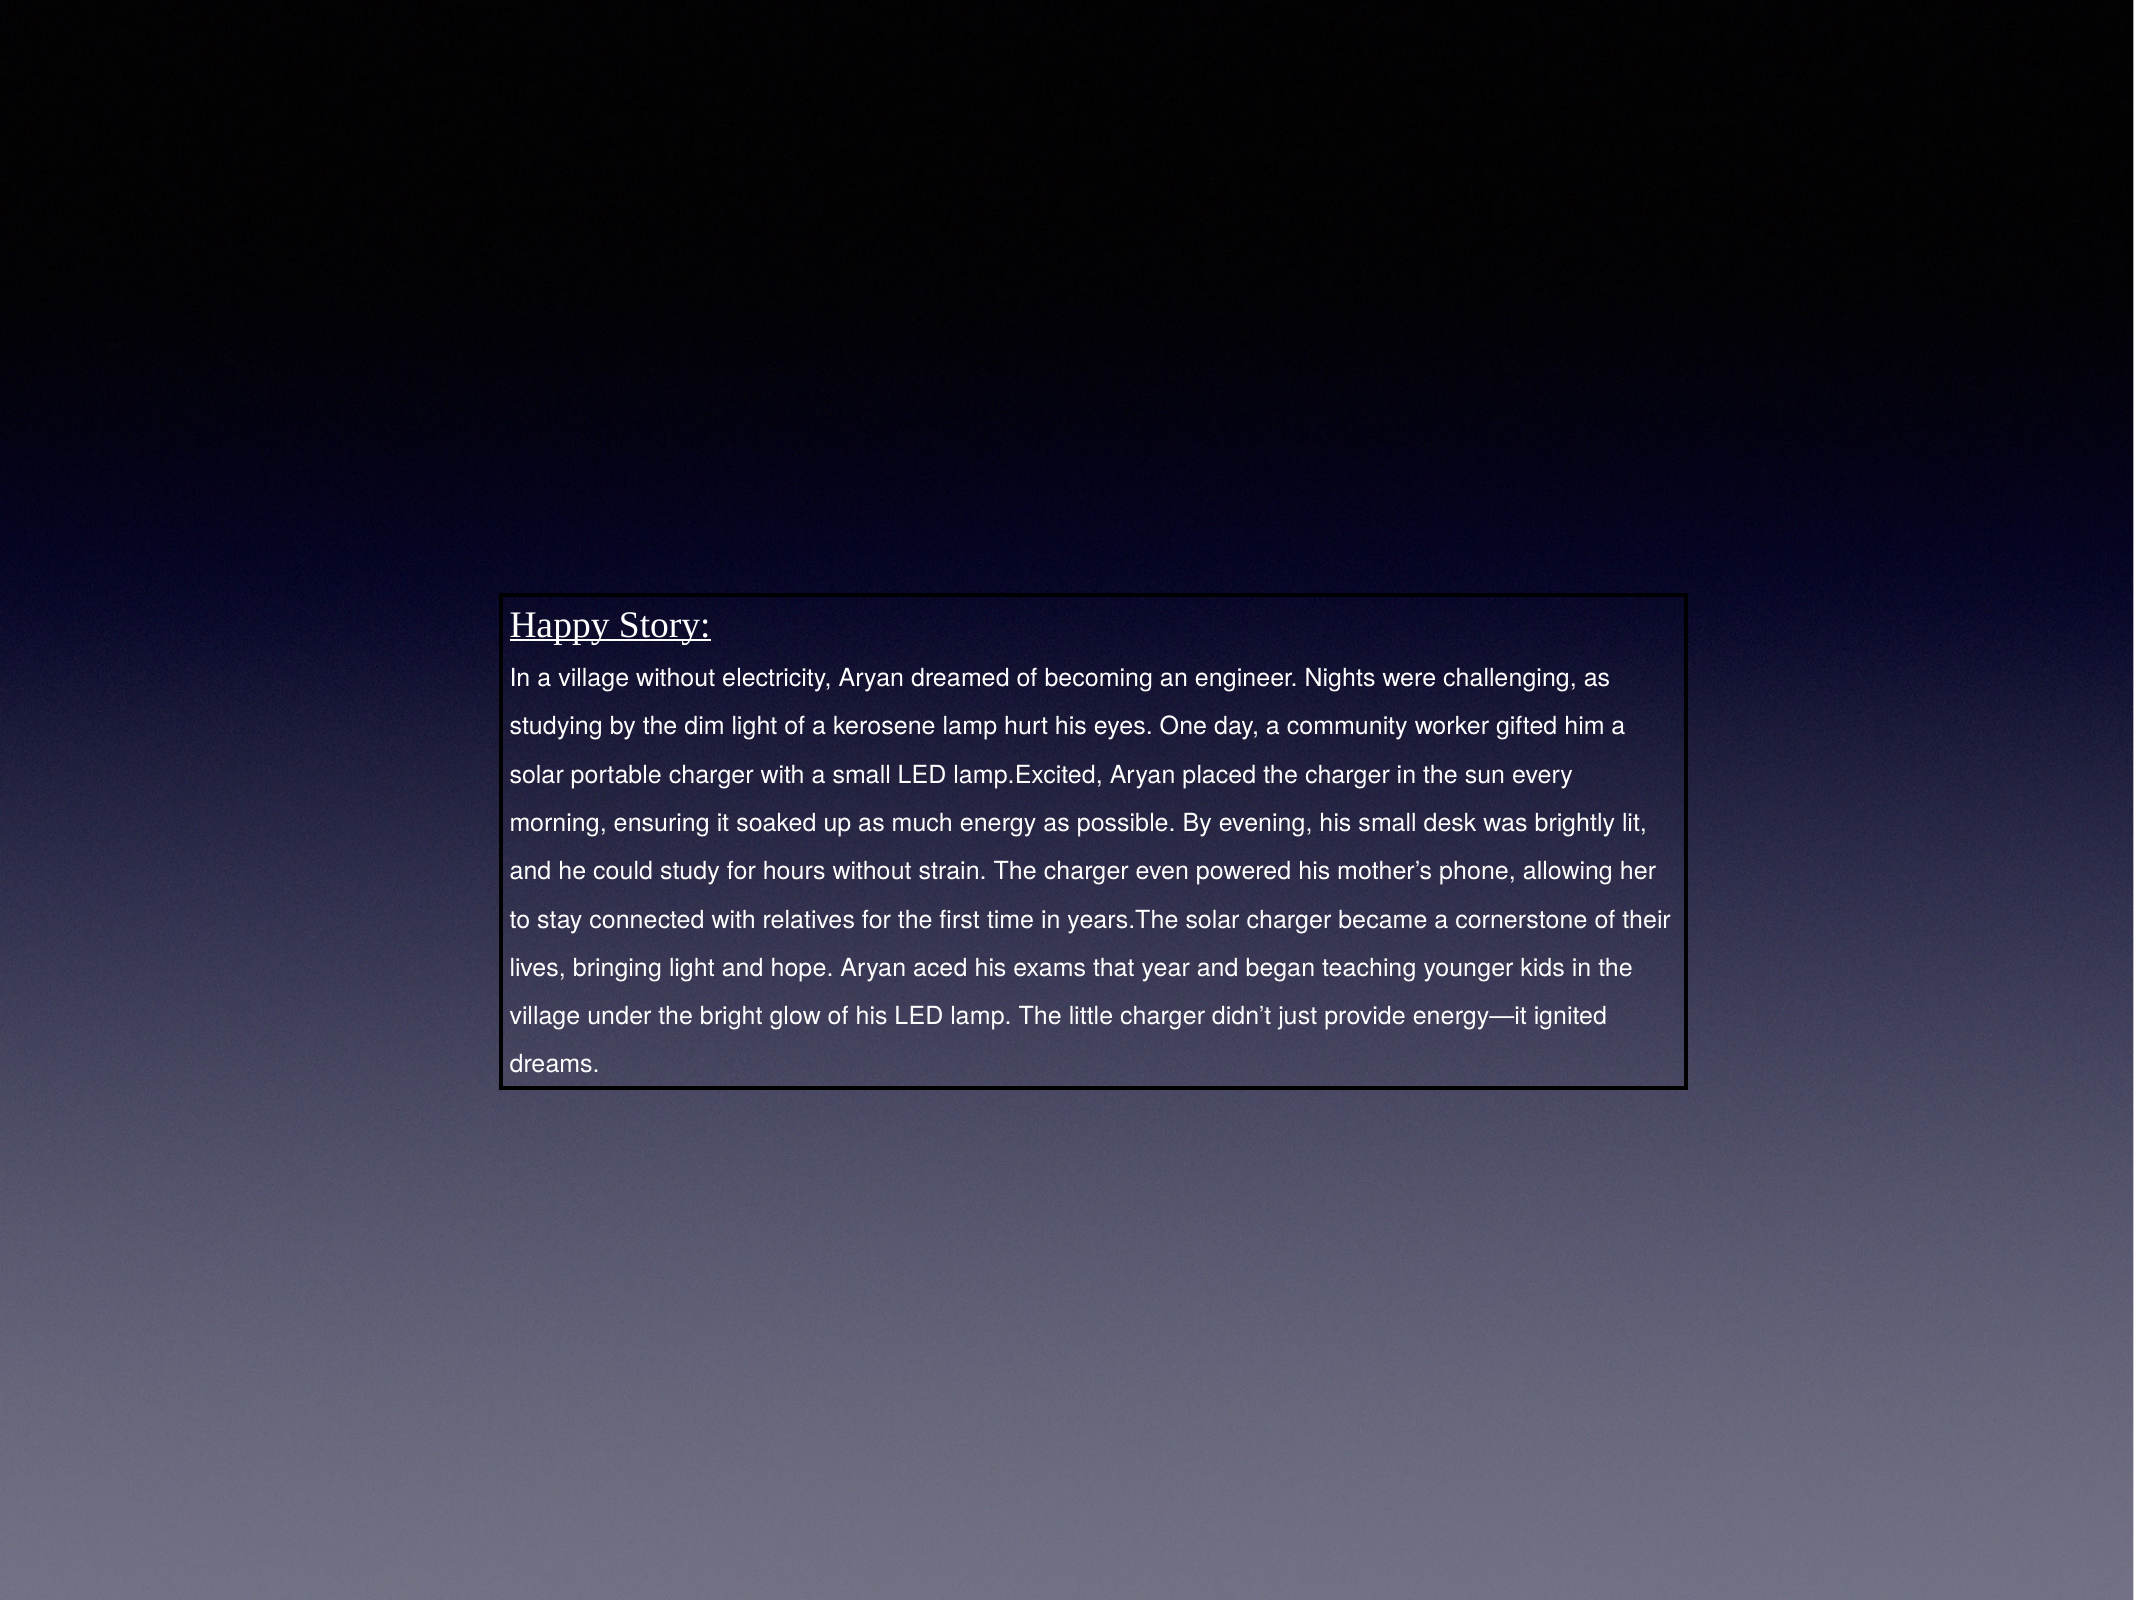

| Happy Story: In a village without electricity, Aryan dreamed of becoming an engineer. Nights were challenging, as studying by the dim light of a kerosene lamp hurt his eyes. One day, a community worker gifted him a solar portable charger with a small LED lamp.Excited, Aryan placed the charger in the sun every morning, ensuring it soaked up as much energy as possible. By evening, his small desk was brightly lit, and he could study for hours without strain. The charger even powered his mother’s phone, allowing her to stay connected with relatives for the first time in years.The solar charger became a cornerstone of their lives, bringing light and hope. Aryan aced his exams that year and began teaching younger kids in the village under the bright glow of his LED lamp. The little charger didn’t just provide energy—it ignited dreams. |  |  |
| --- | --- | --- |